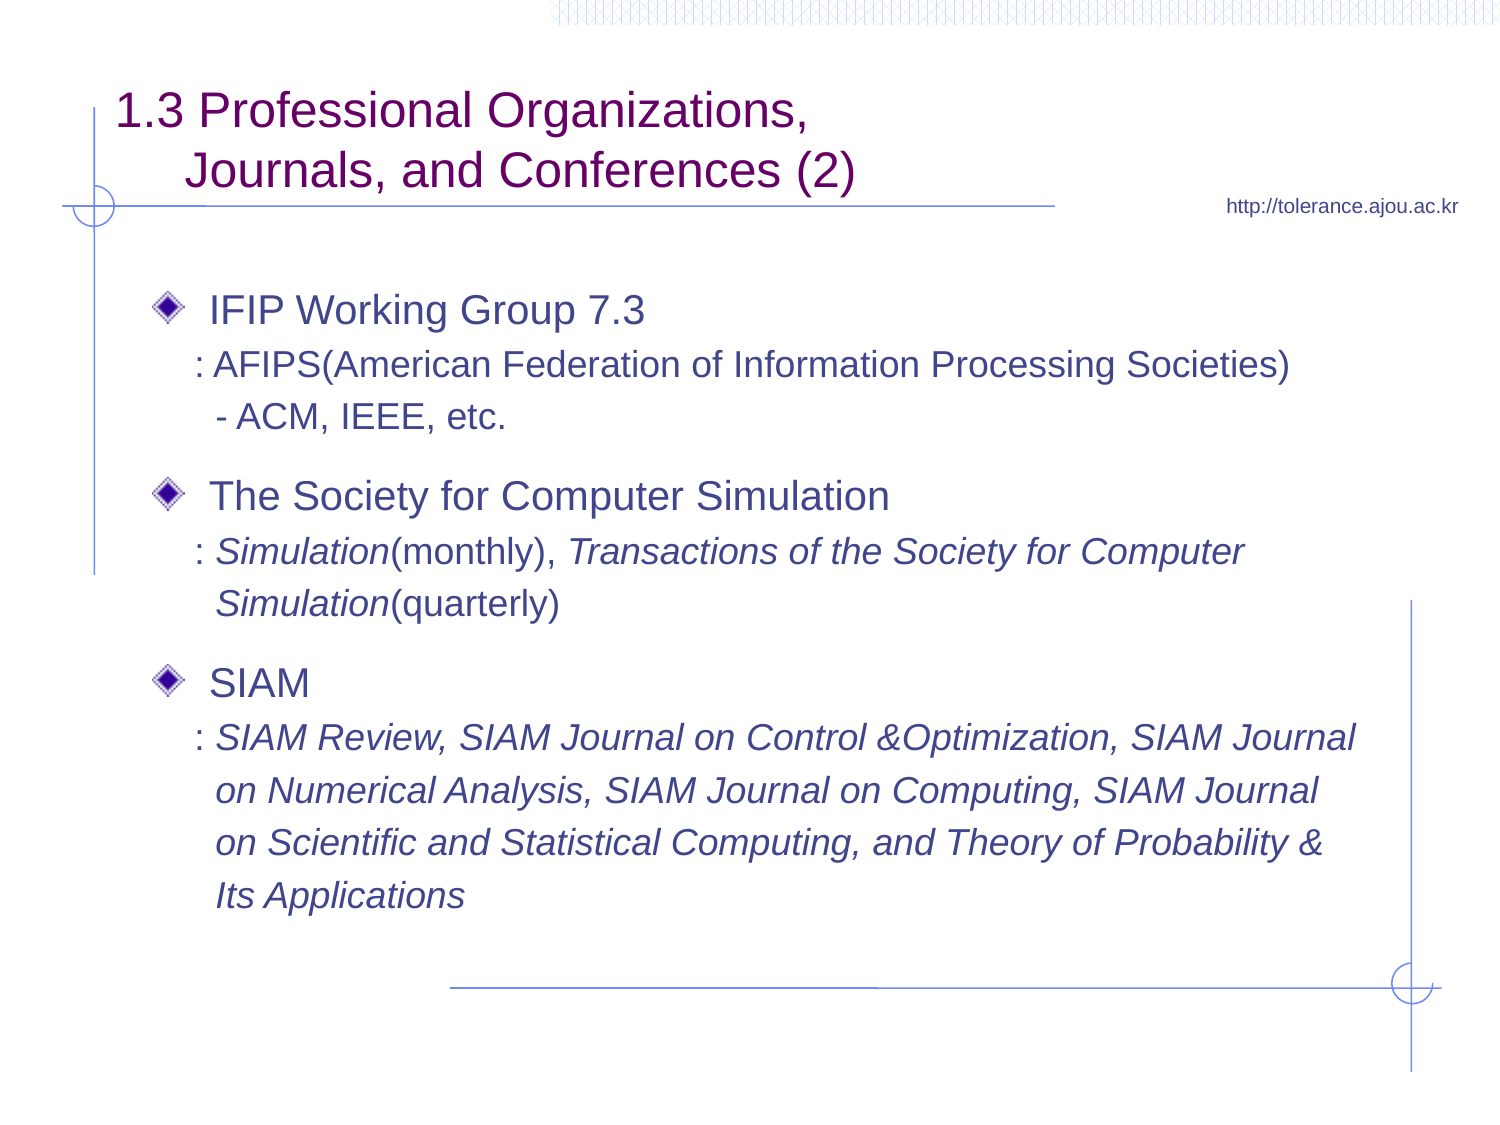

# 1.3 Professional Organizations, Journals, and Conferences (2)
IFIP Working Group 7.3
    : AFIPS(American Federation of Information Processing Societies)
      - ACM, IEEE, etc.

The Society for Computer Simulation
    : Simulation(monthly), Transactions of the Society for Computer
      Simulation(quarterly)

SIAM
    : SIAM Review, SIAM Journal on Control &Optimization, SIAM Journal
      on Numerical Analysis, SIAM Journal on Computing, SIAM Journal
      on Scientific and Statistical Computing, and Theory of Probability &
      Its Applications